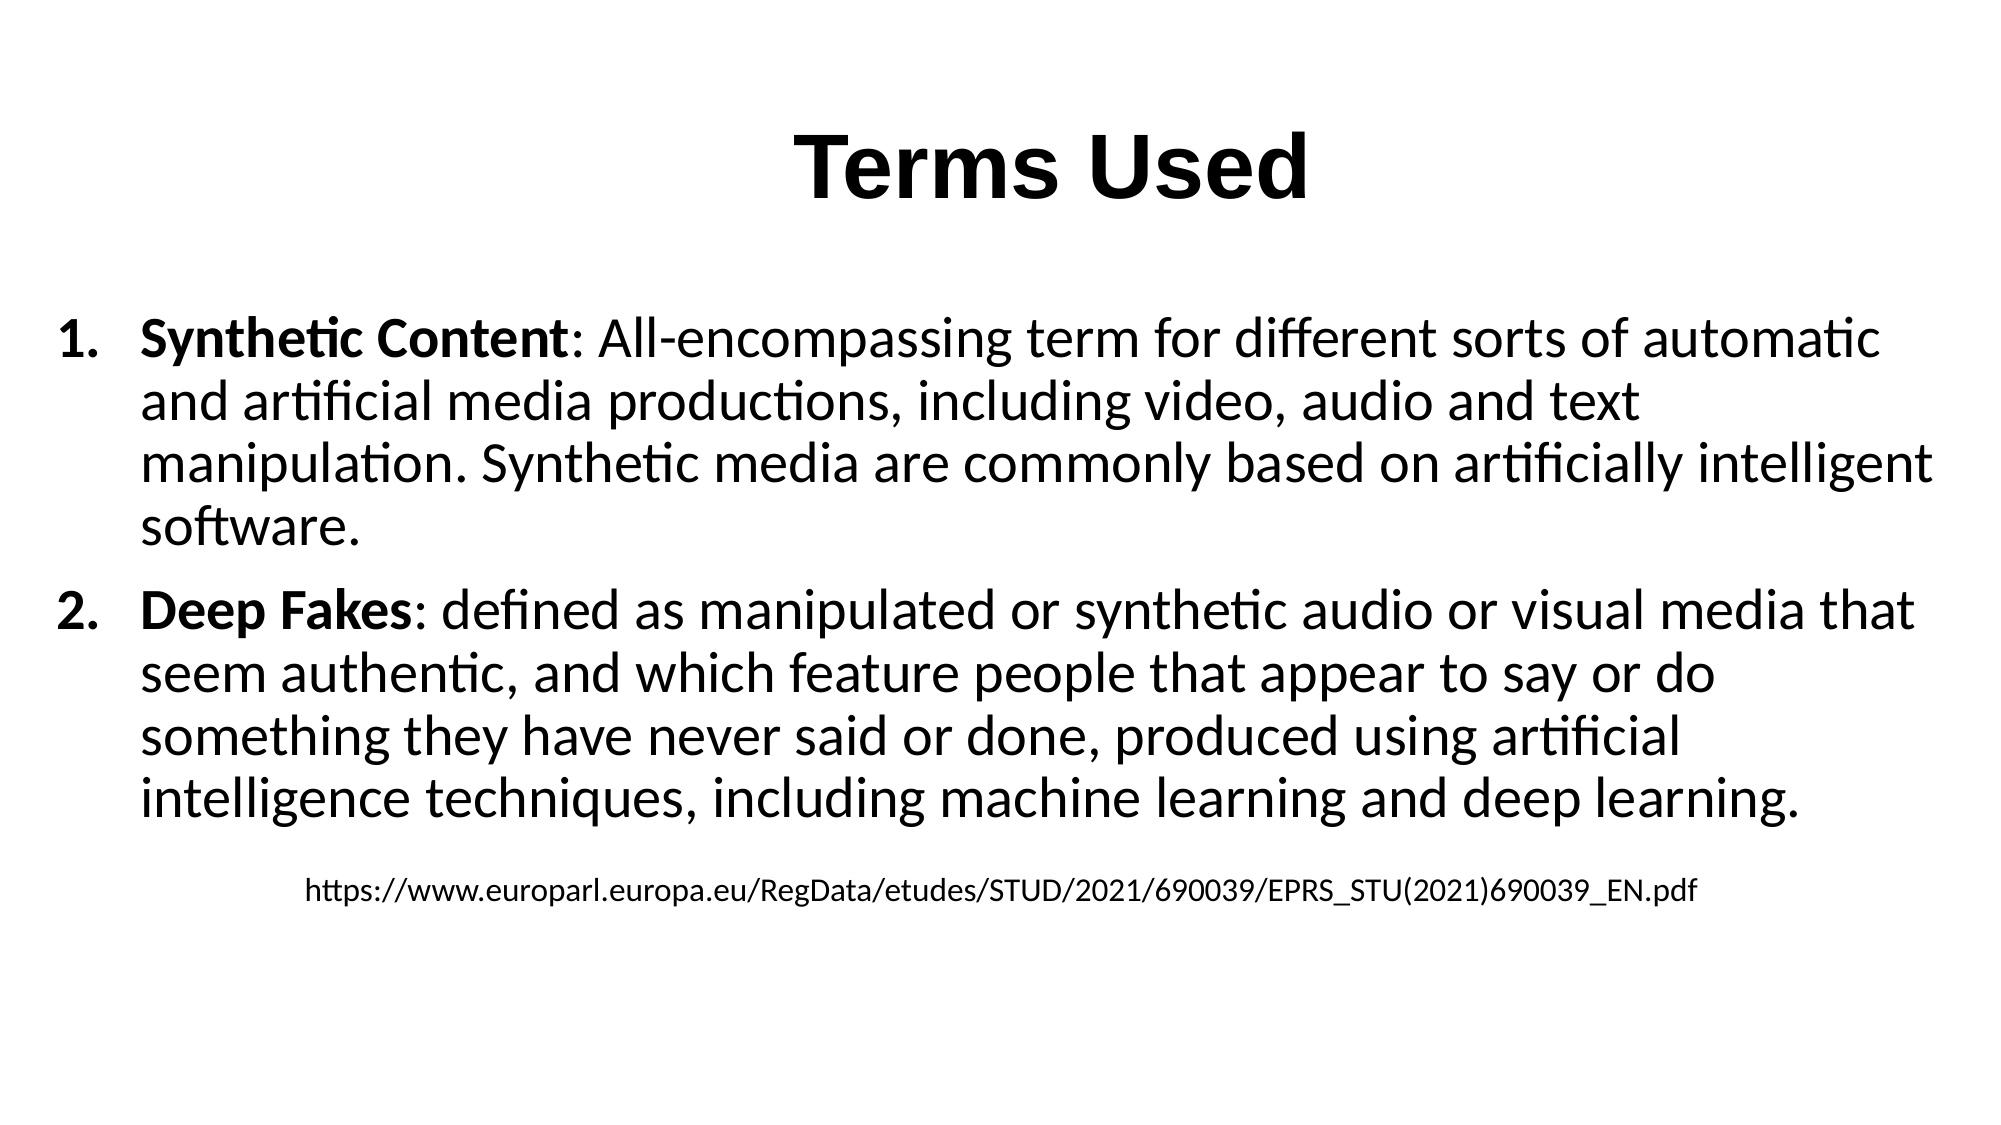

# Terms Used
Synthetic Content: All-encompassing term for different sorts of automatic and artificial media productions, including video, audio and text manipulation. Synthetic media are commonly based on artificially intelligent software.
Deep Fakes: defined as manipulated or synthetic audio or visual media that seem authentic, and which feature people that appear to say or do something they have never said or done, produced using artificial intelligence techniques, including machine learning and deep learning.
 https://www.europarl.europa.eu/RegData/etudes/STUD/2021/690039/EPRS_STU(2021)690039_EN.pdf